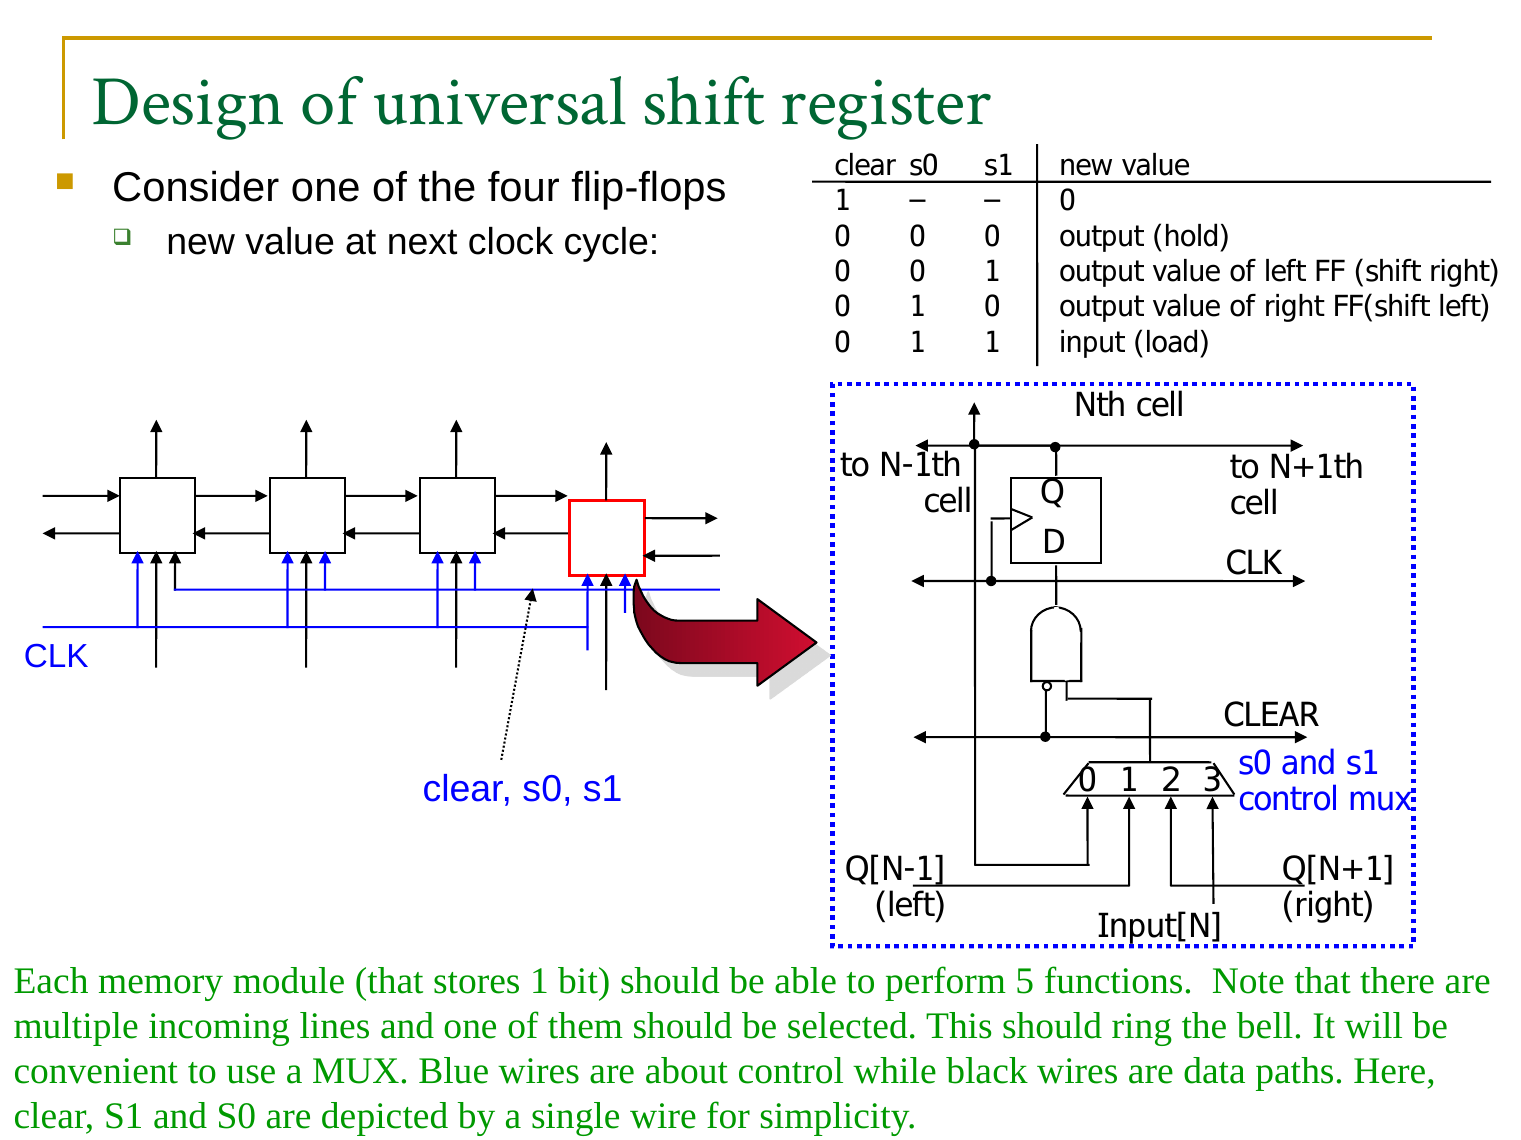

# Design of universal shift register
	clear	s0	s1	new value
	1	–	–	0
	0	0	0	output (hold)
	0	0	1	output value of left FF (shift right)
	0	1	0	output value of right FF(shift left)
	0	1	1	input (load)

Consider one of the four flip-flops
new value at next clock cycle:

Nth cell

to N-1th
cell

to N+1th
cell

Q

D

CLK

0
1
2
3

s0 and s1
control mux

CLEAR

CLK

clear, s0, s1

Q[N-1]
(left)

Input[N]

Q[N+1]
(right)

Each memory module (that stores 1 bit) should be able to perform 5 functions.  Note that there are multiple incoming lines and one of them should be selected. This should ring the bell. It will be convenient to use a MUX. Blue wires are about control while black wires are data paths. Here, clear, S1 and S0 are depicted by a single wire for simplicity.
59